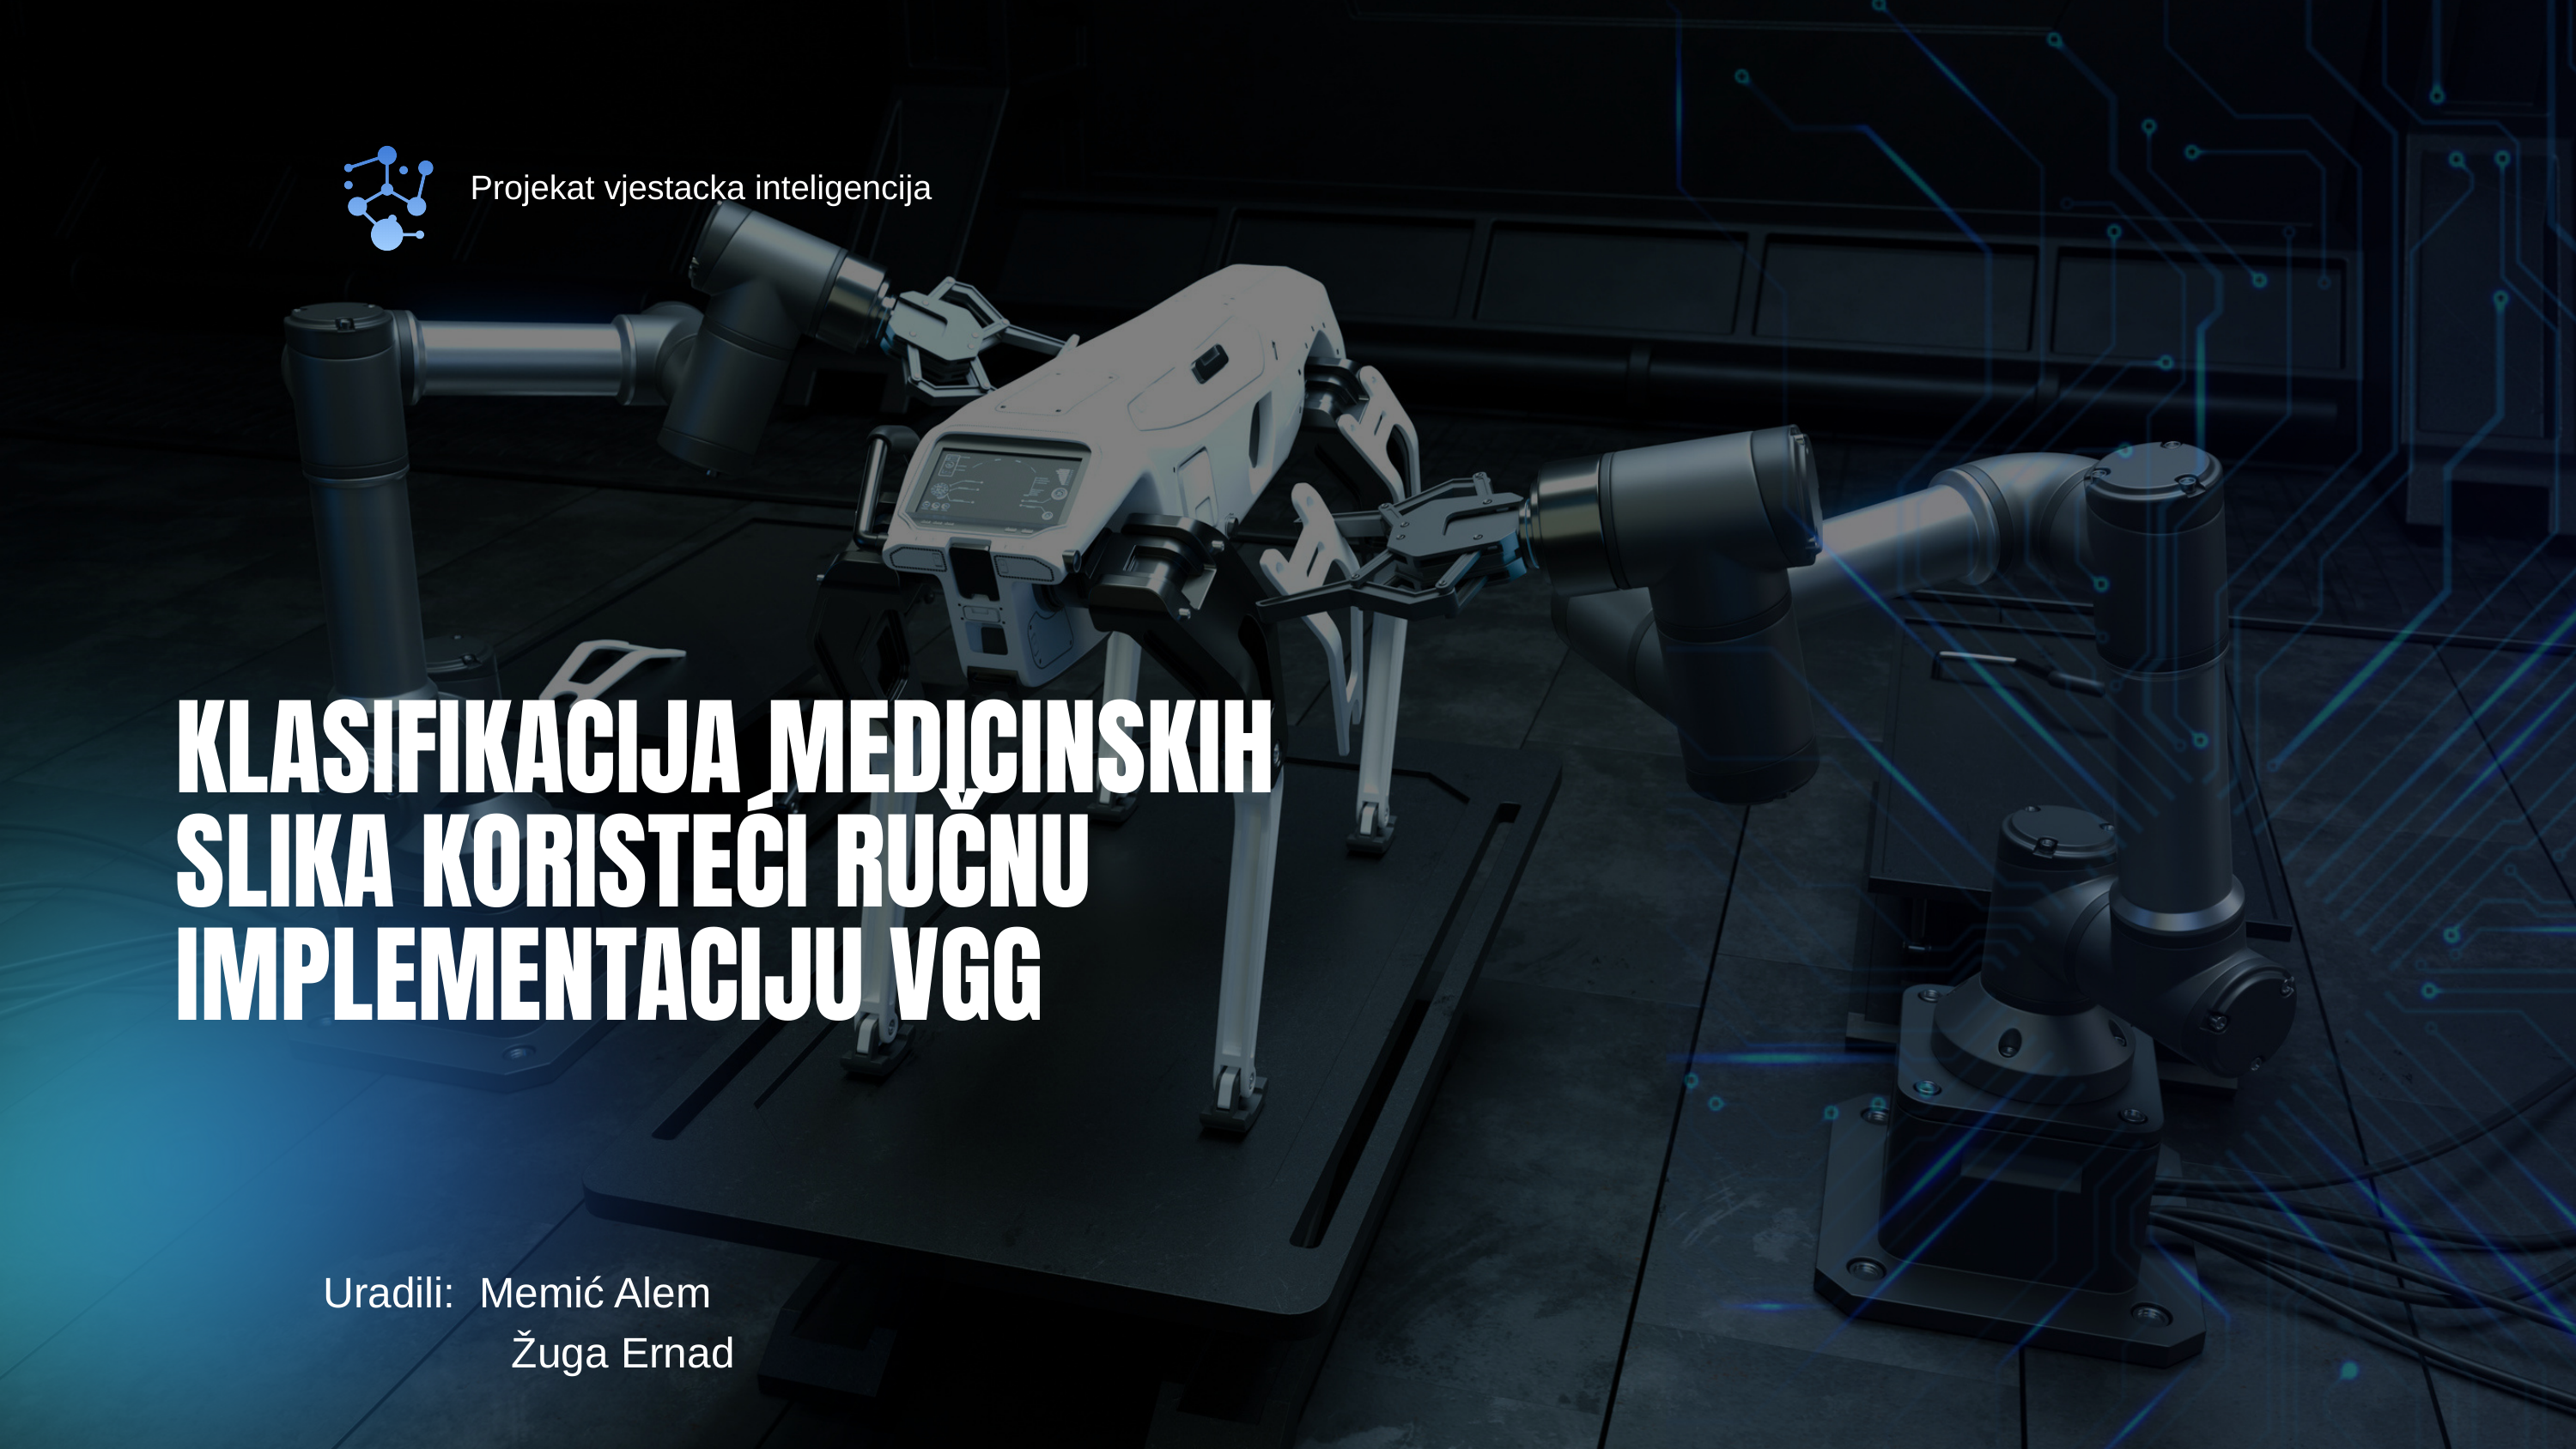

Projekat vjestacka inteligencija

KLASIFIKACIJA MEDICINSKIH SLIKA KORISTEĆI RUČNU IMPLEMENTACIJU VGG
Uradili:  Memić Alem
                Žuga Ernad